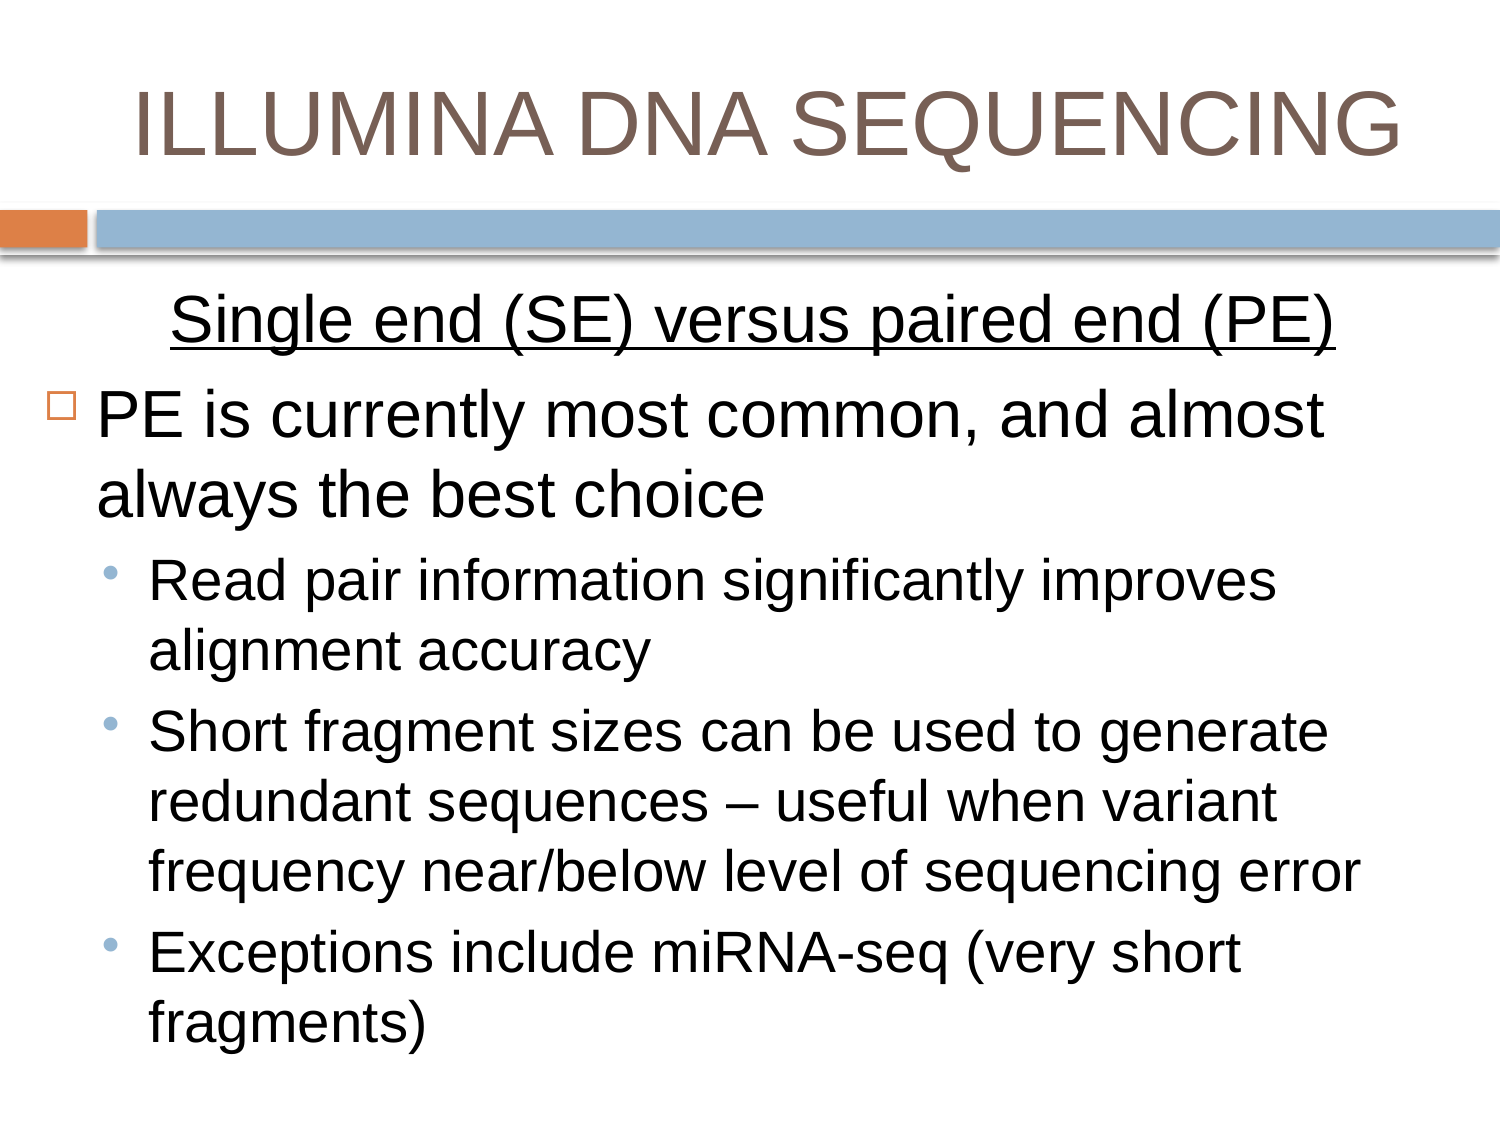

# ILLUMINA DNA SEQUENCING
Single end (SE) versus paired end (PE)
PE is currently most common, and almost always the best choice
Read pair information significantly improves alignment accuracy
Short fragment sizes can be used to generate redundant sequences – useful when variant frequency near/below level of sequencing error
Exceptions include miRNA-seq (very short fragments)